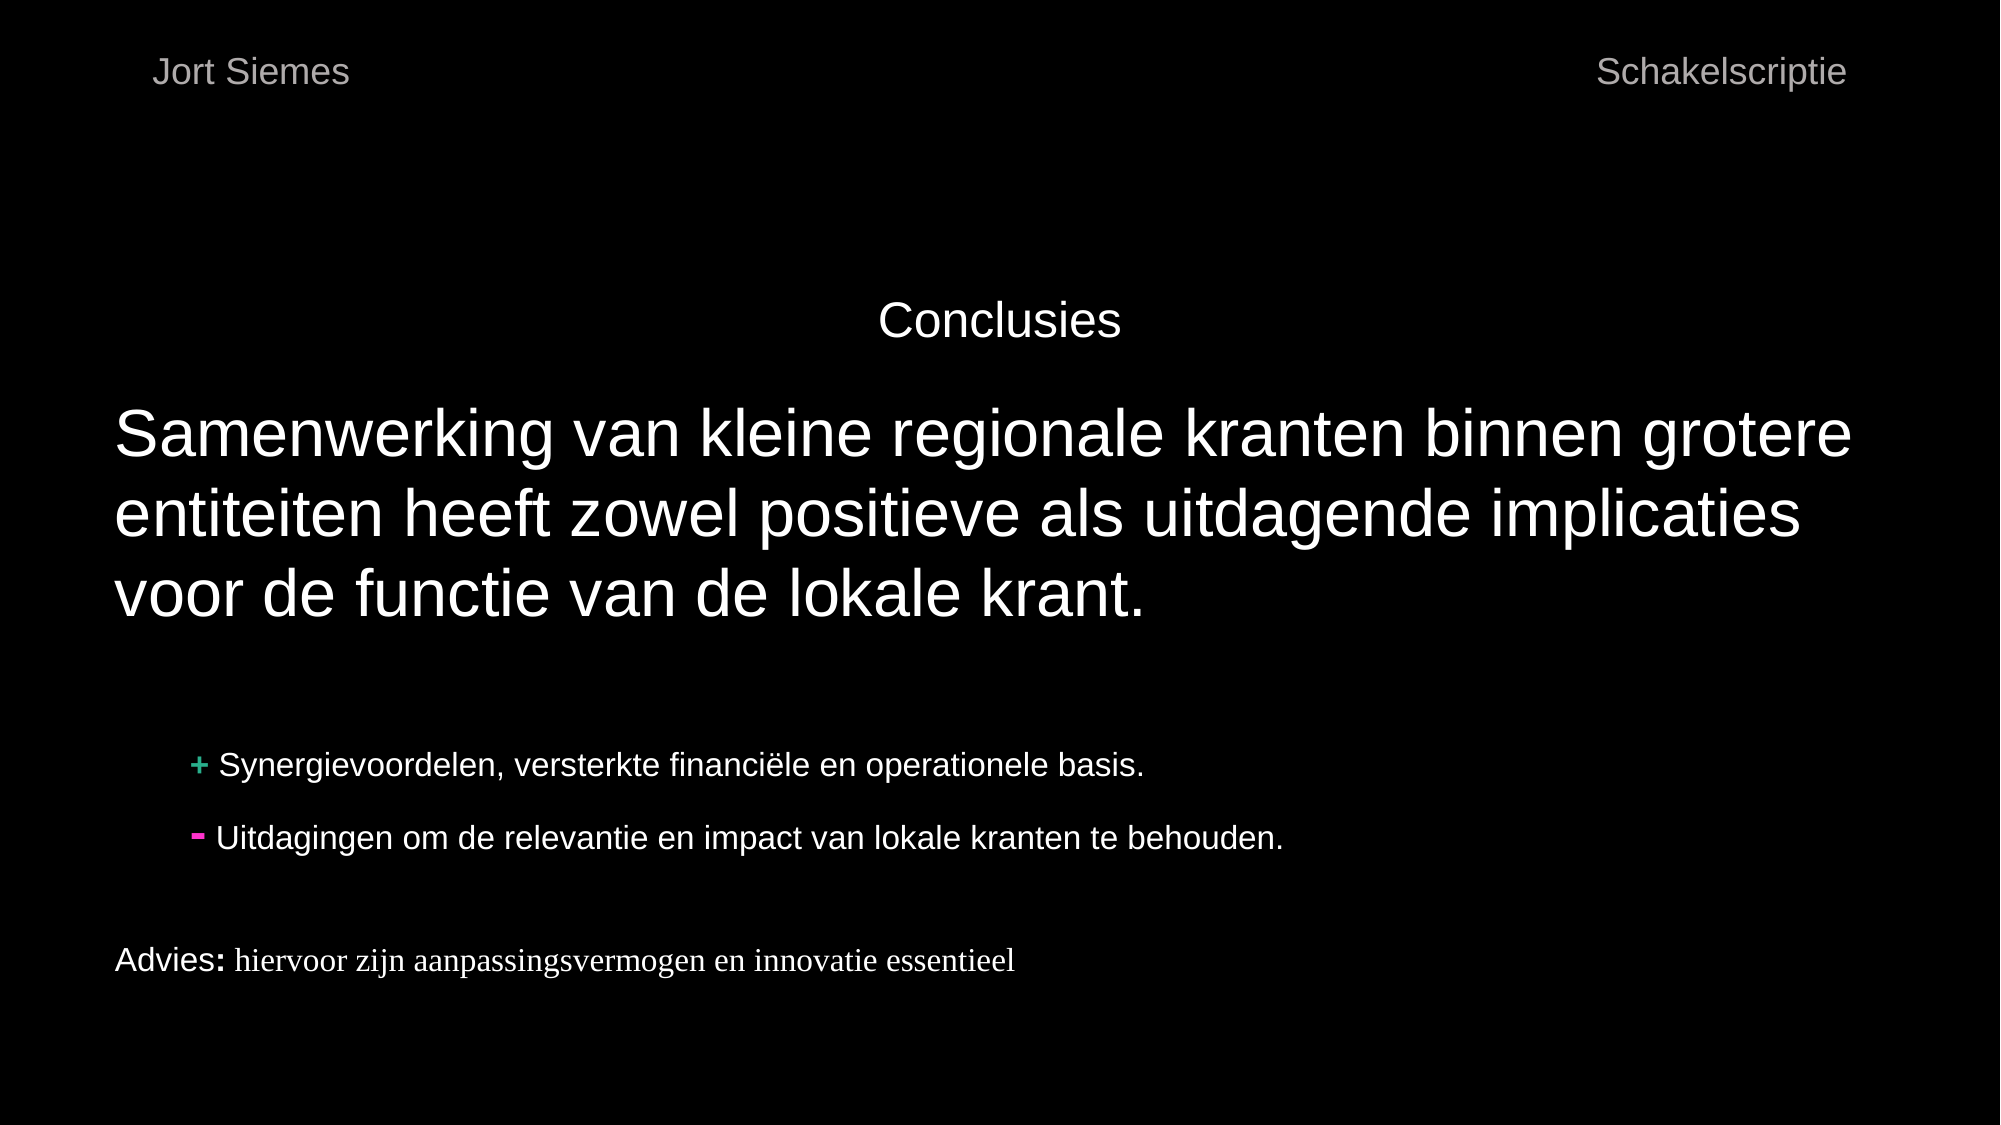

Jort Siemes
Schakelscriptie
# Conclusies
Samenwerking van kleine regionale kranten binnen grotere entiteiten heeft zowel positieve als uitdagende implicaties voor de functie van de lokale krant.

+ Synergievoordelen, versterkte financiële en operationele basis.
- Uitdagingen om de relevantie en impact van lokale kranten te behouden.

Advies: hiervoor zijn aanpassingsvermogen en innovatie essentieel